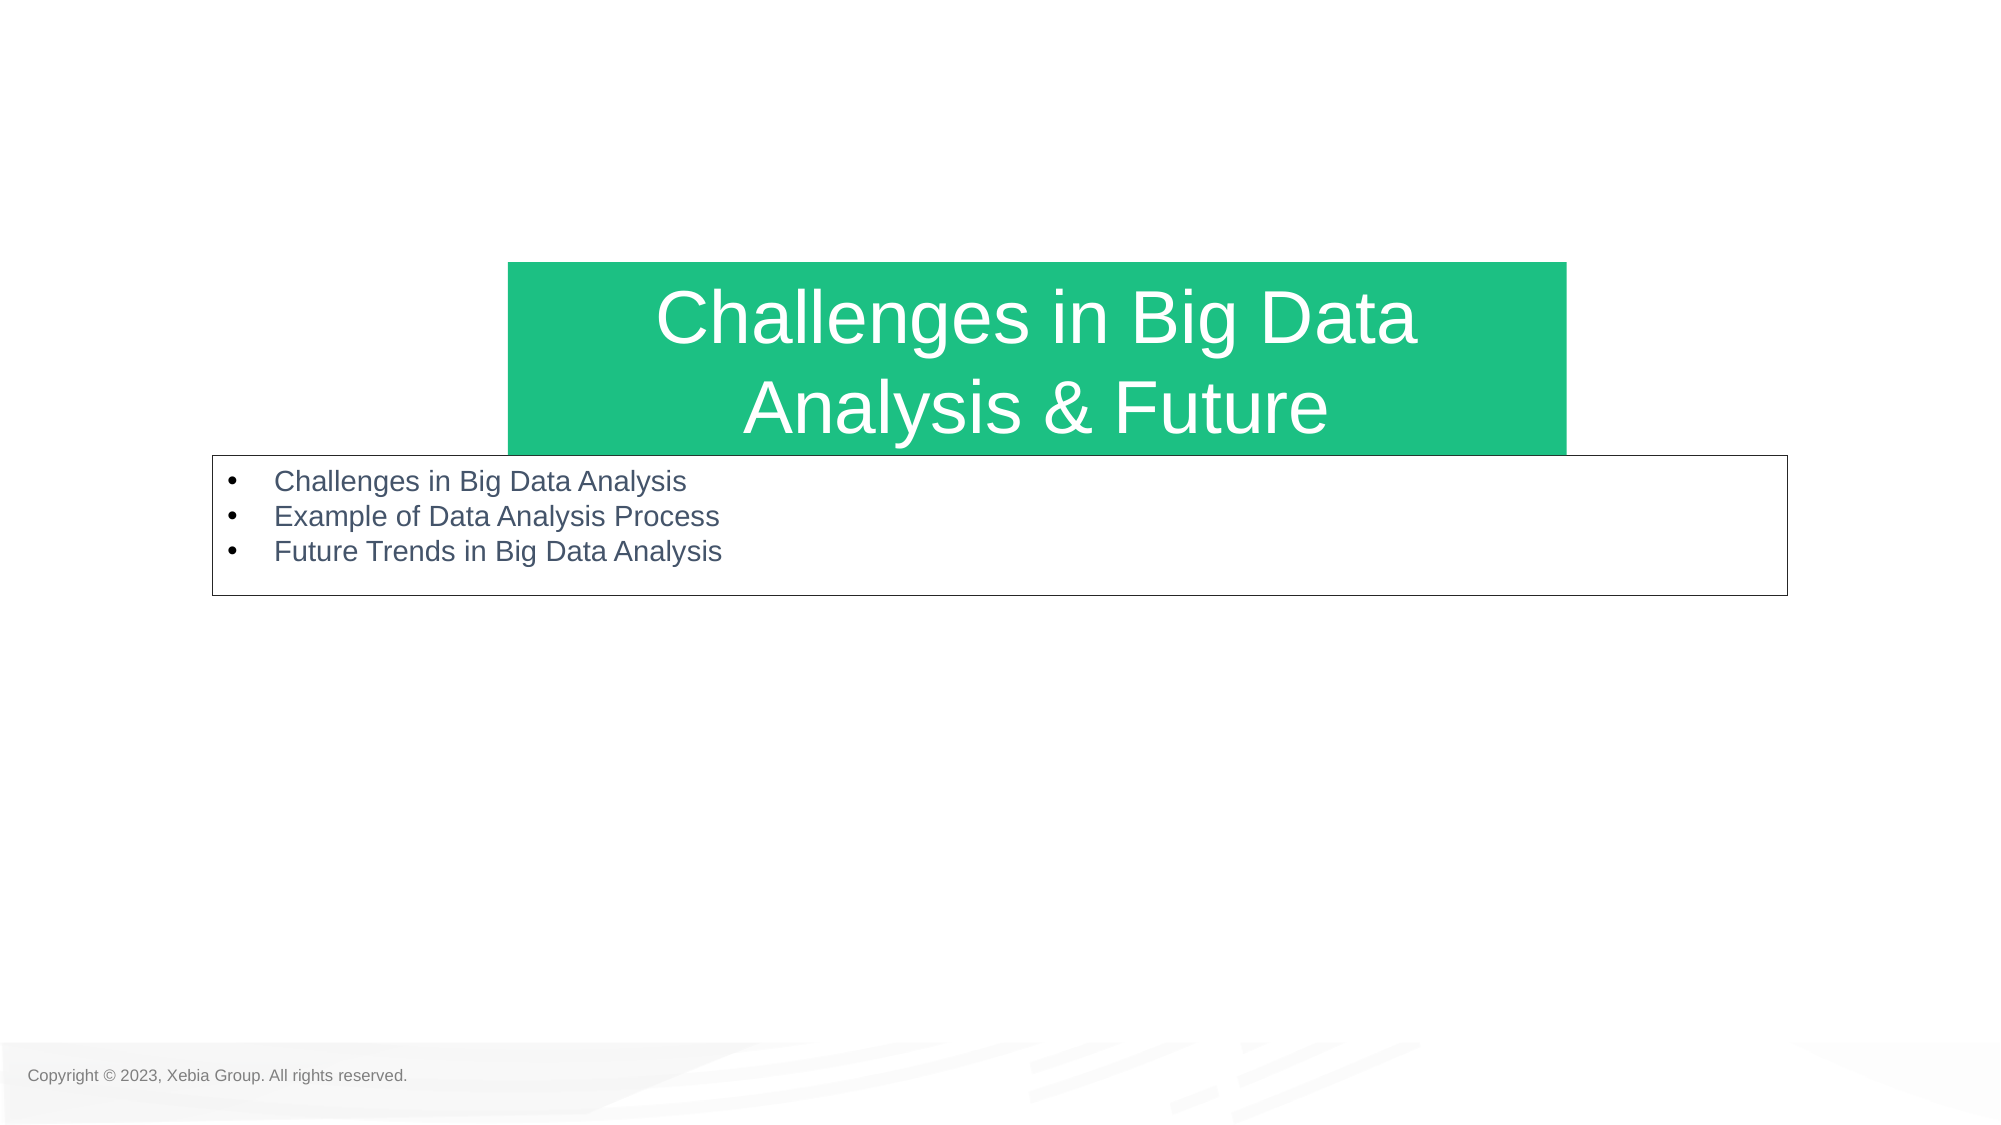

Challenges in Big Data Analysis & Future
Challenges in Big Data Analysis
Example of Data Analysis Process
Future Trends in Big Data Analysis